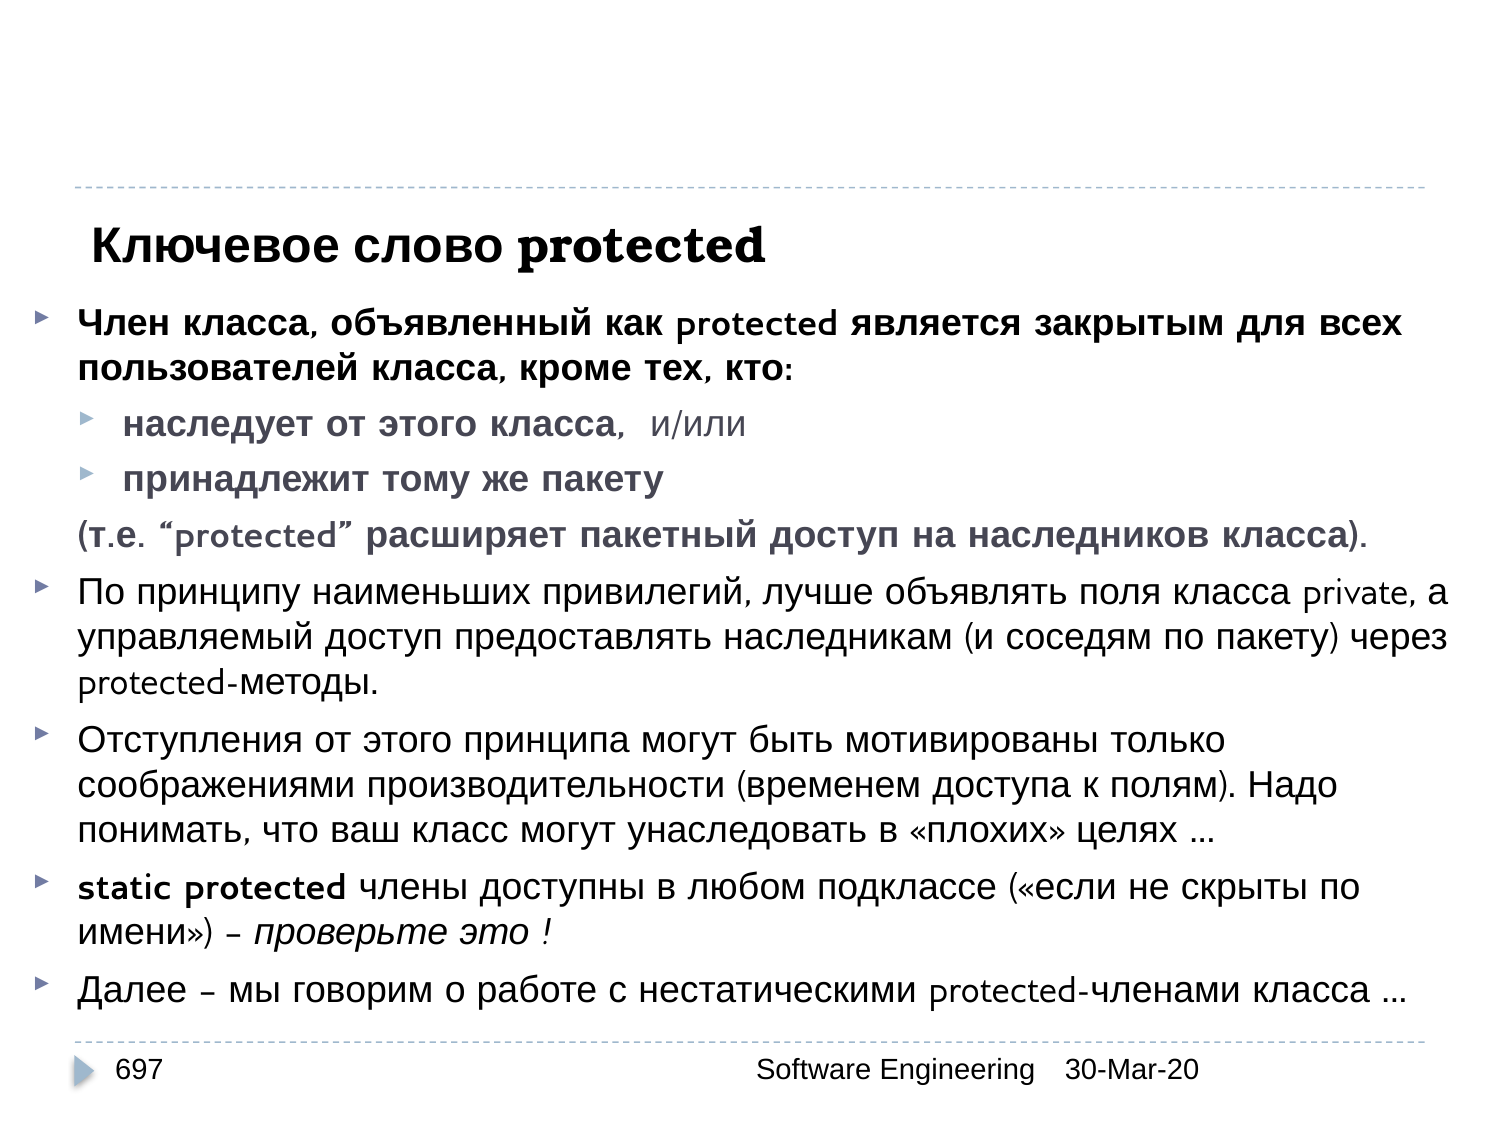

# Ключевое слово protected
Член класса, объявленный как protected является закрытым для всех пользователей класса, кроме тех, кто:
наследует от этого класса,  и/или
принадлежит тому же пакету
(т.е. “protected” расширяет пакетный доступ на наследников класса).
По принципу наименьших привилегий, лучше объявлять поля класса private, а управляемый доступ предоставлять наследникам (и соседям по пакету) через protected-методы.
Отступления от этого принципа могут быть мотивированы только соображениями производительности (временем доступа к полям). Надо понимать, что ваш класс могут унаследовать в «плохих» целях ...
static protected члены доступны в любом подклассе («если не скрыты по имени») – проверьте это !
Далее – мы говорим о работе с нестатическими protected-членами класса ...

697
Software Engineering
30-Mar-20